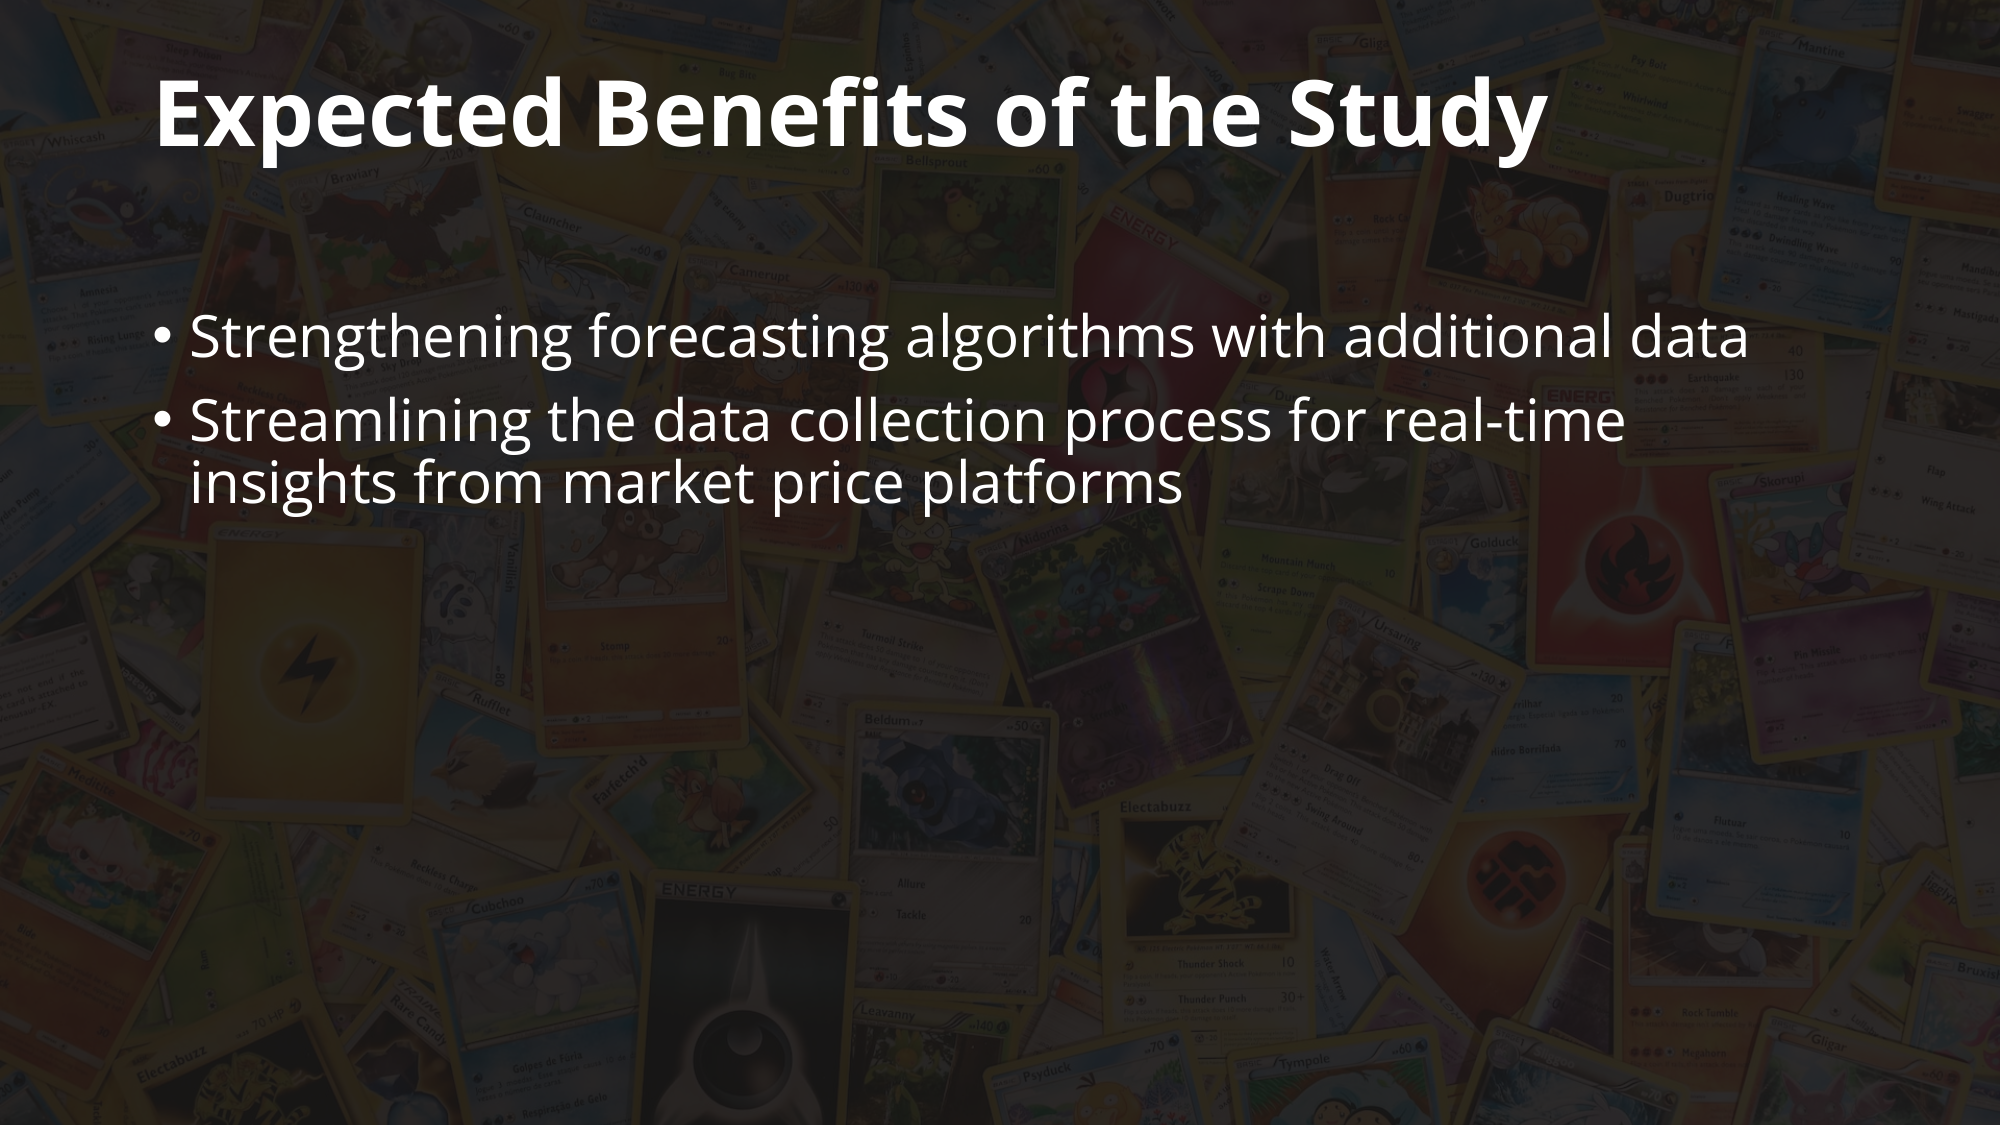

# Expected Benefits of the Study
Strengthening forecasting algorithms with additional data
Streamlining the data collection process for real-time insights from market price platforms